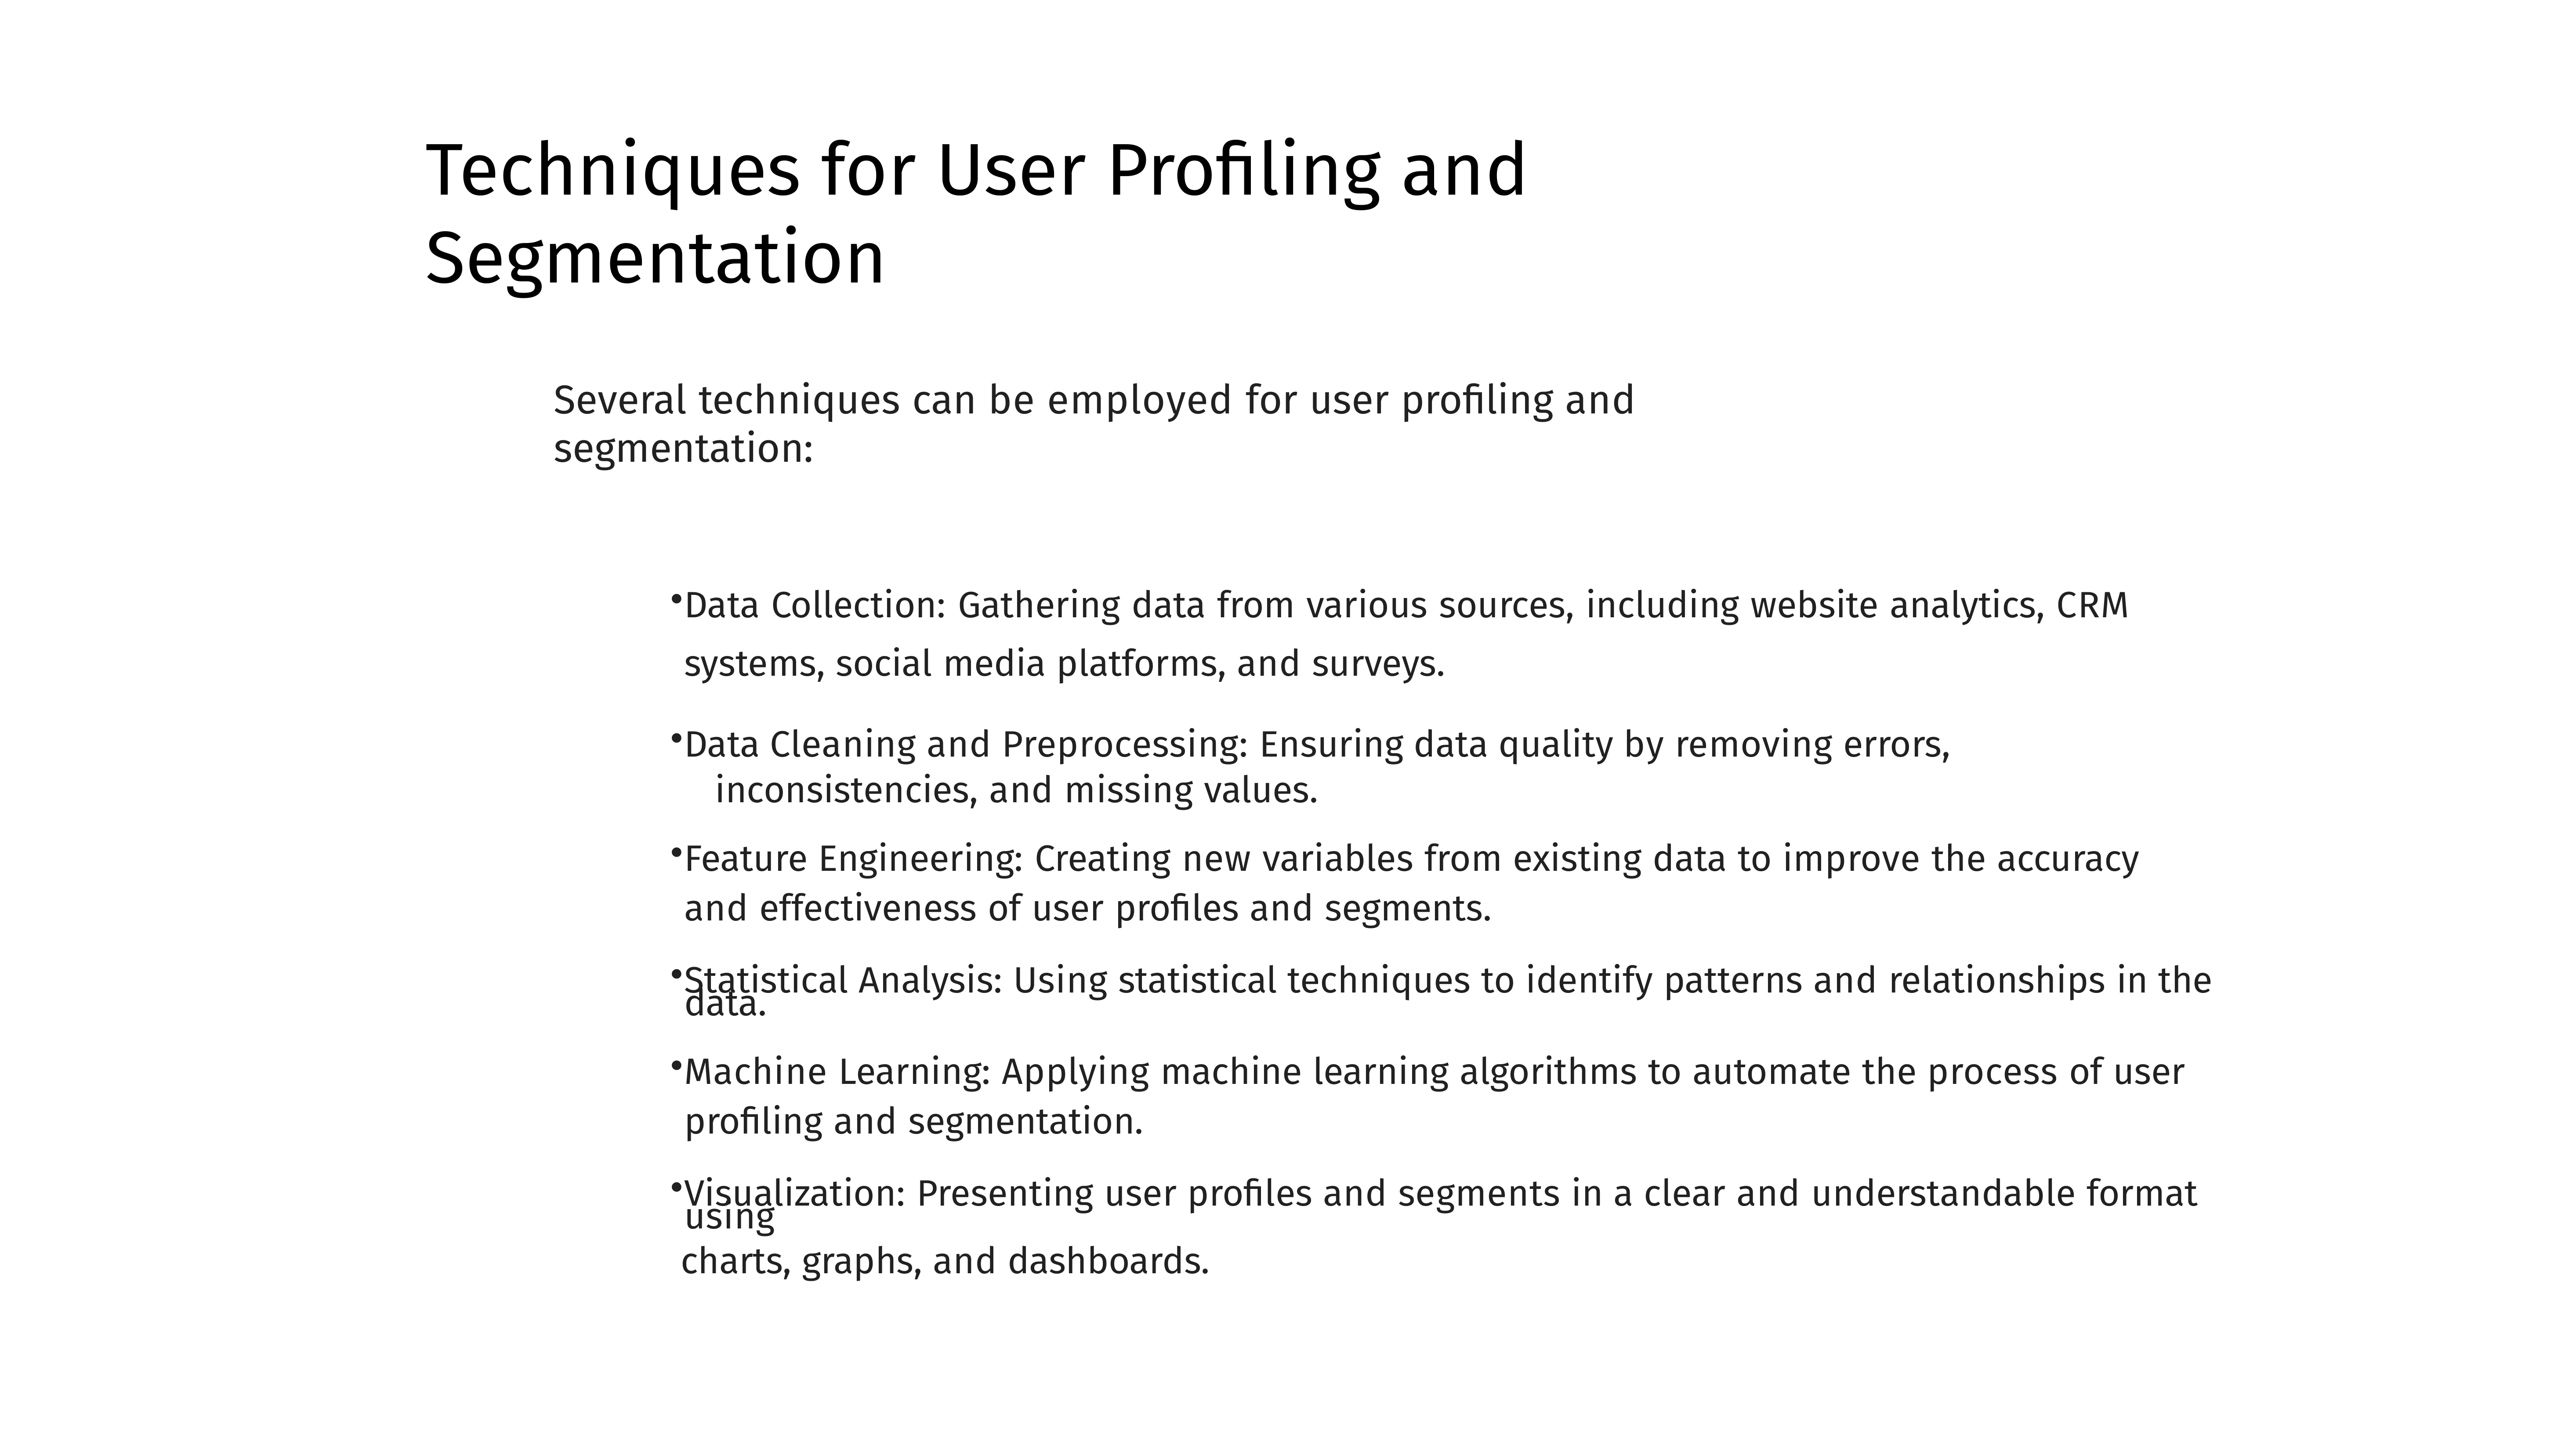

Techniques for User Profiling and Segmentation
Several techniques can be employed for user profiling and segmentation:

Data Collection: Gathering data from various sources, including website analytics, CRM 	systems, social media platforms, and surveys.

Data Cleaning and Preprocessing: Ensuring data quality by removing errors,

 	inconsistencies, and missing values.

Feature Engineering: Creating new variables from existing data to improve the accuracy
and effectiveness of user profiles and segments.

Statistical Analysis: Using statistical techniques to identify patterns and relationships in the 	data.

Machine Learning: Applying machine learning algorithms to automate the process of user
profiling and segmentation.

Visualization: Presenting user profiles and segments in a clear and understandable format 	using

 charts, graphs, and dashboards.